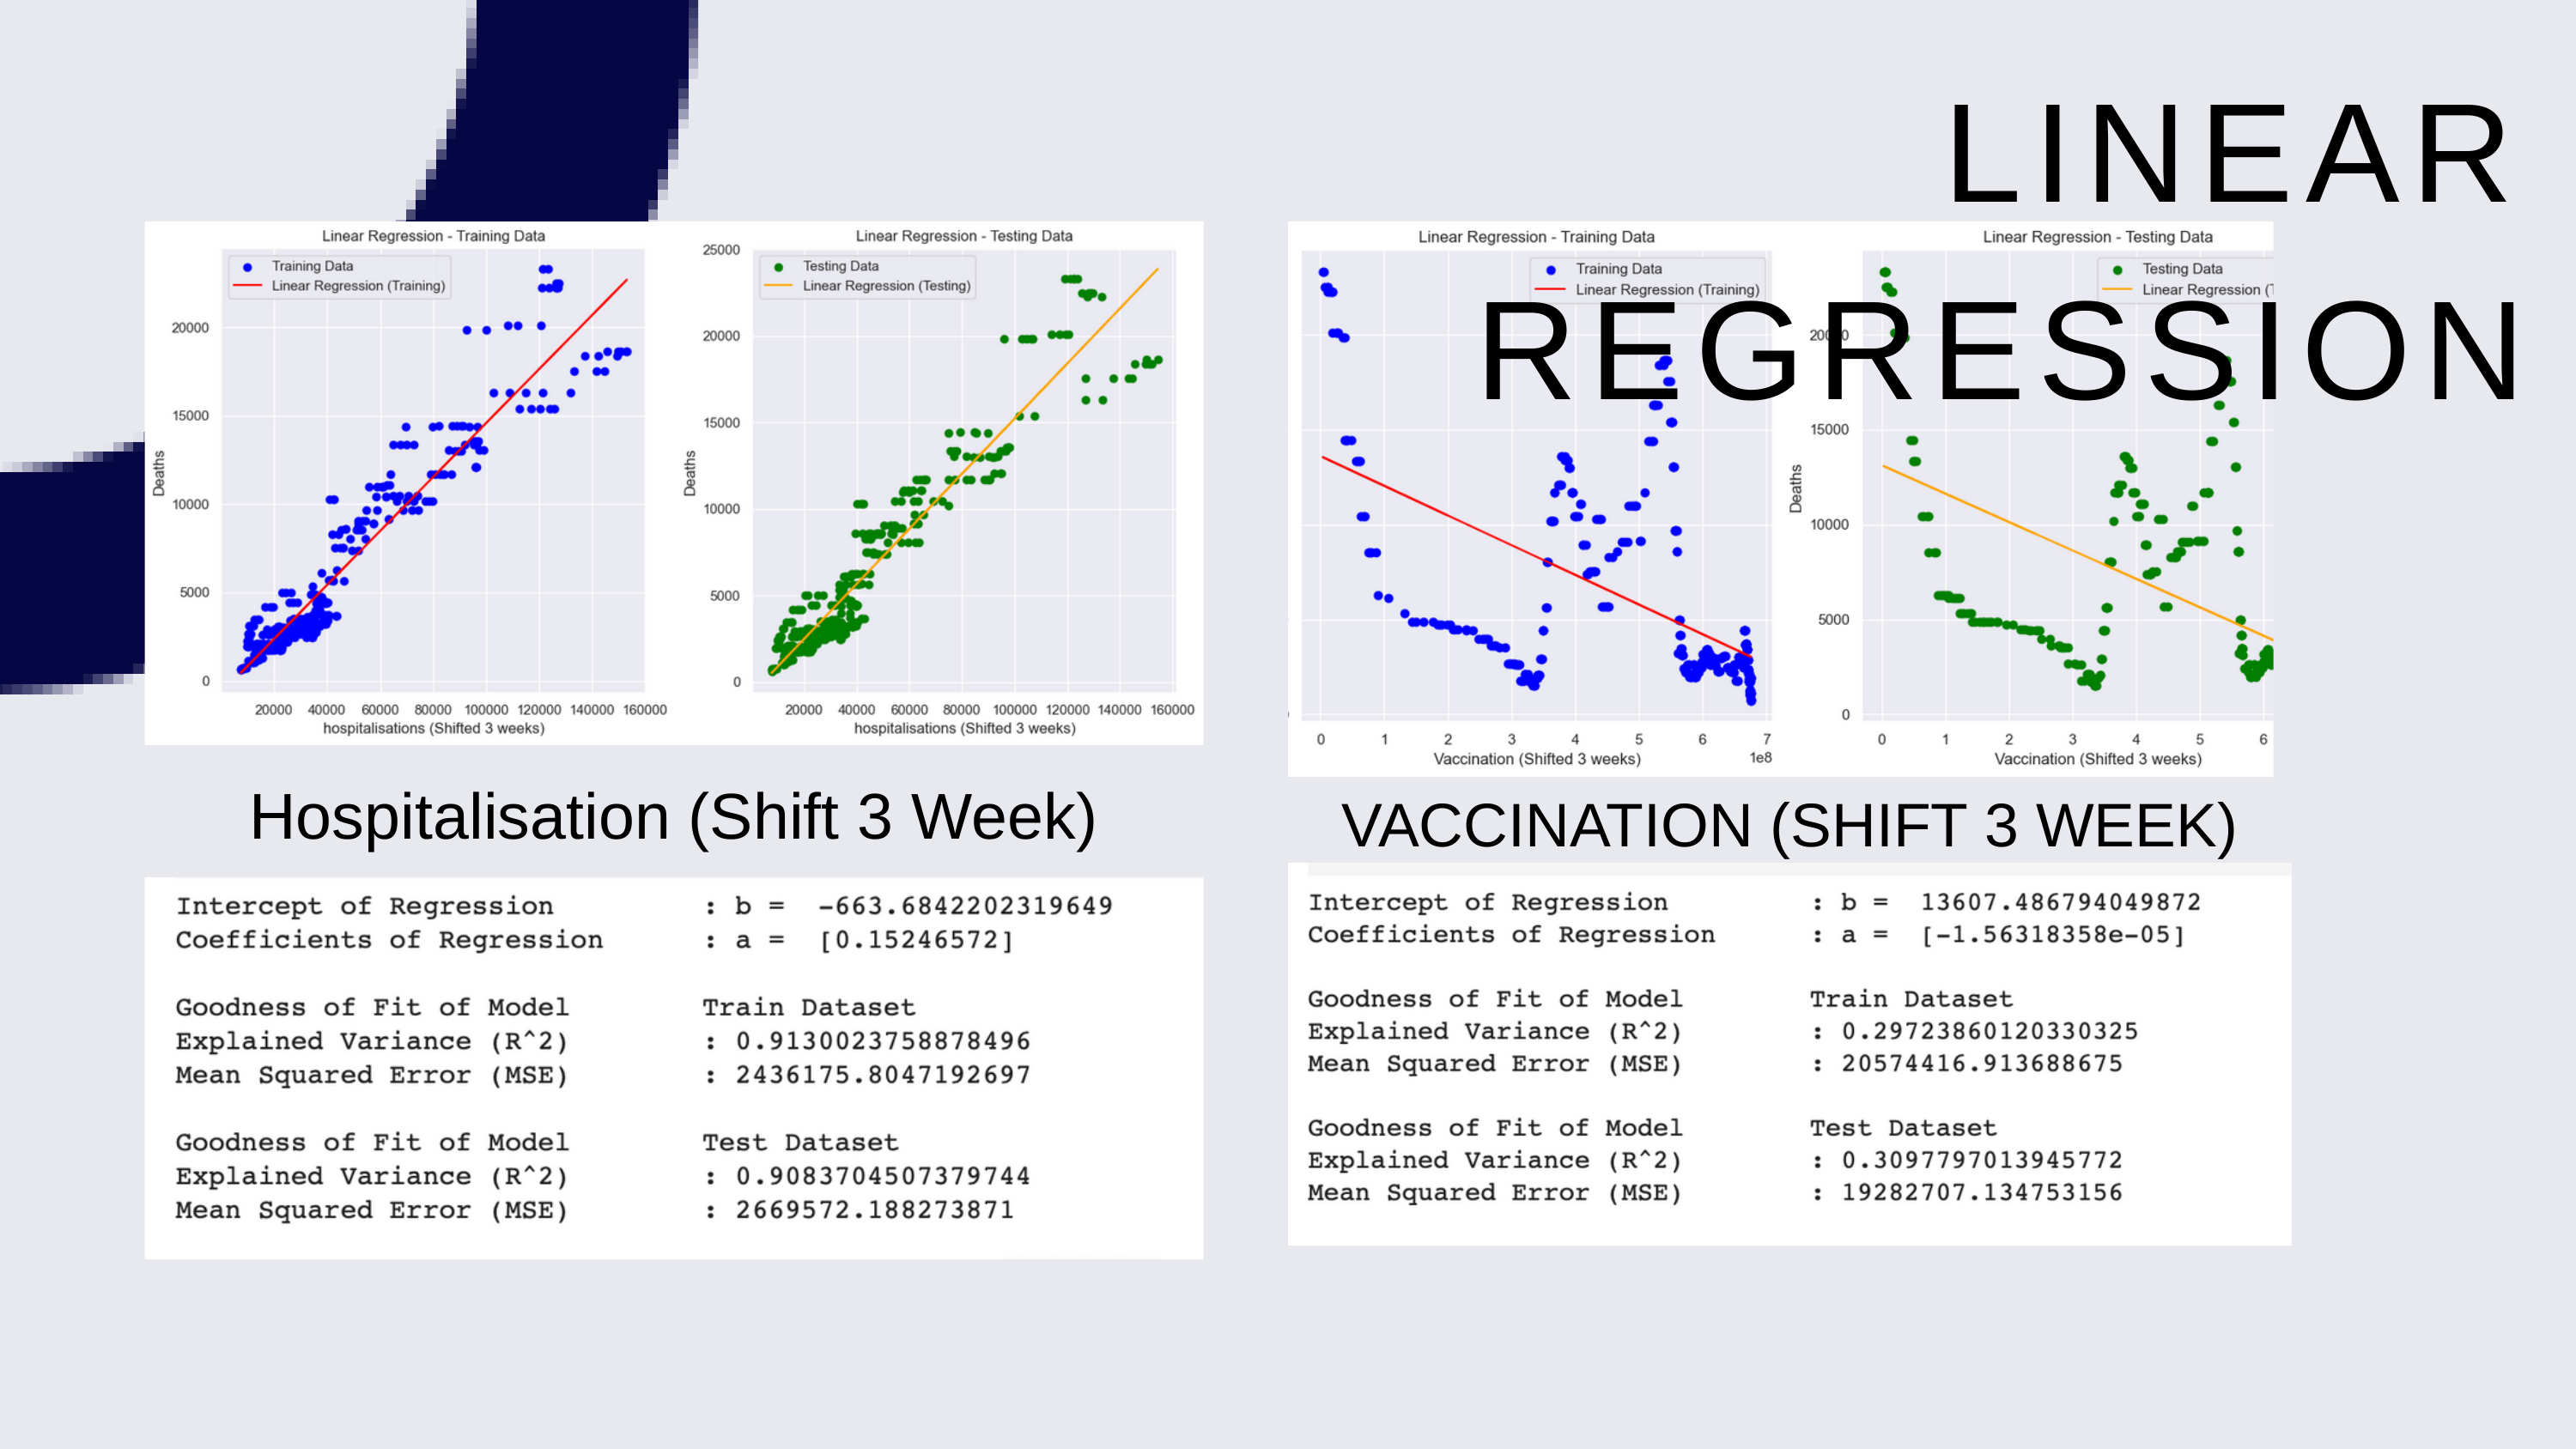

LINEAR REGRESSION

Hospitalisation (Shift 3 Week)

VACCINATION (SHIFT 3 WEEK)